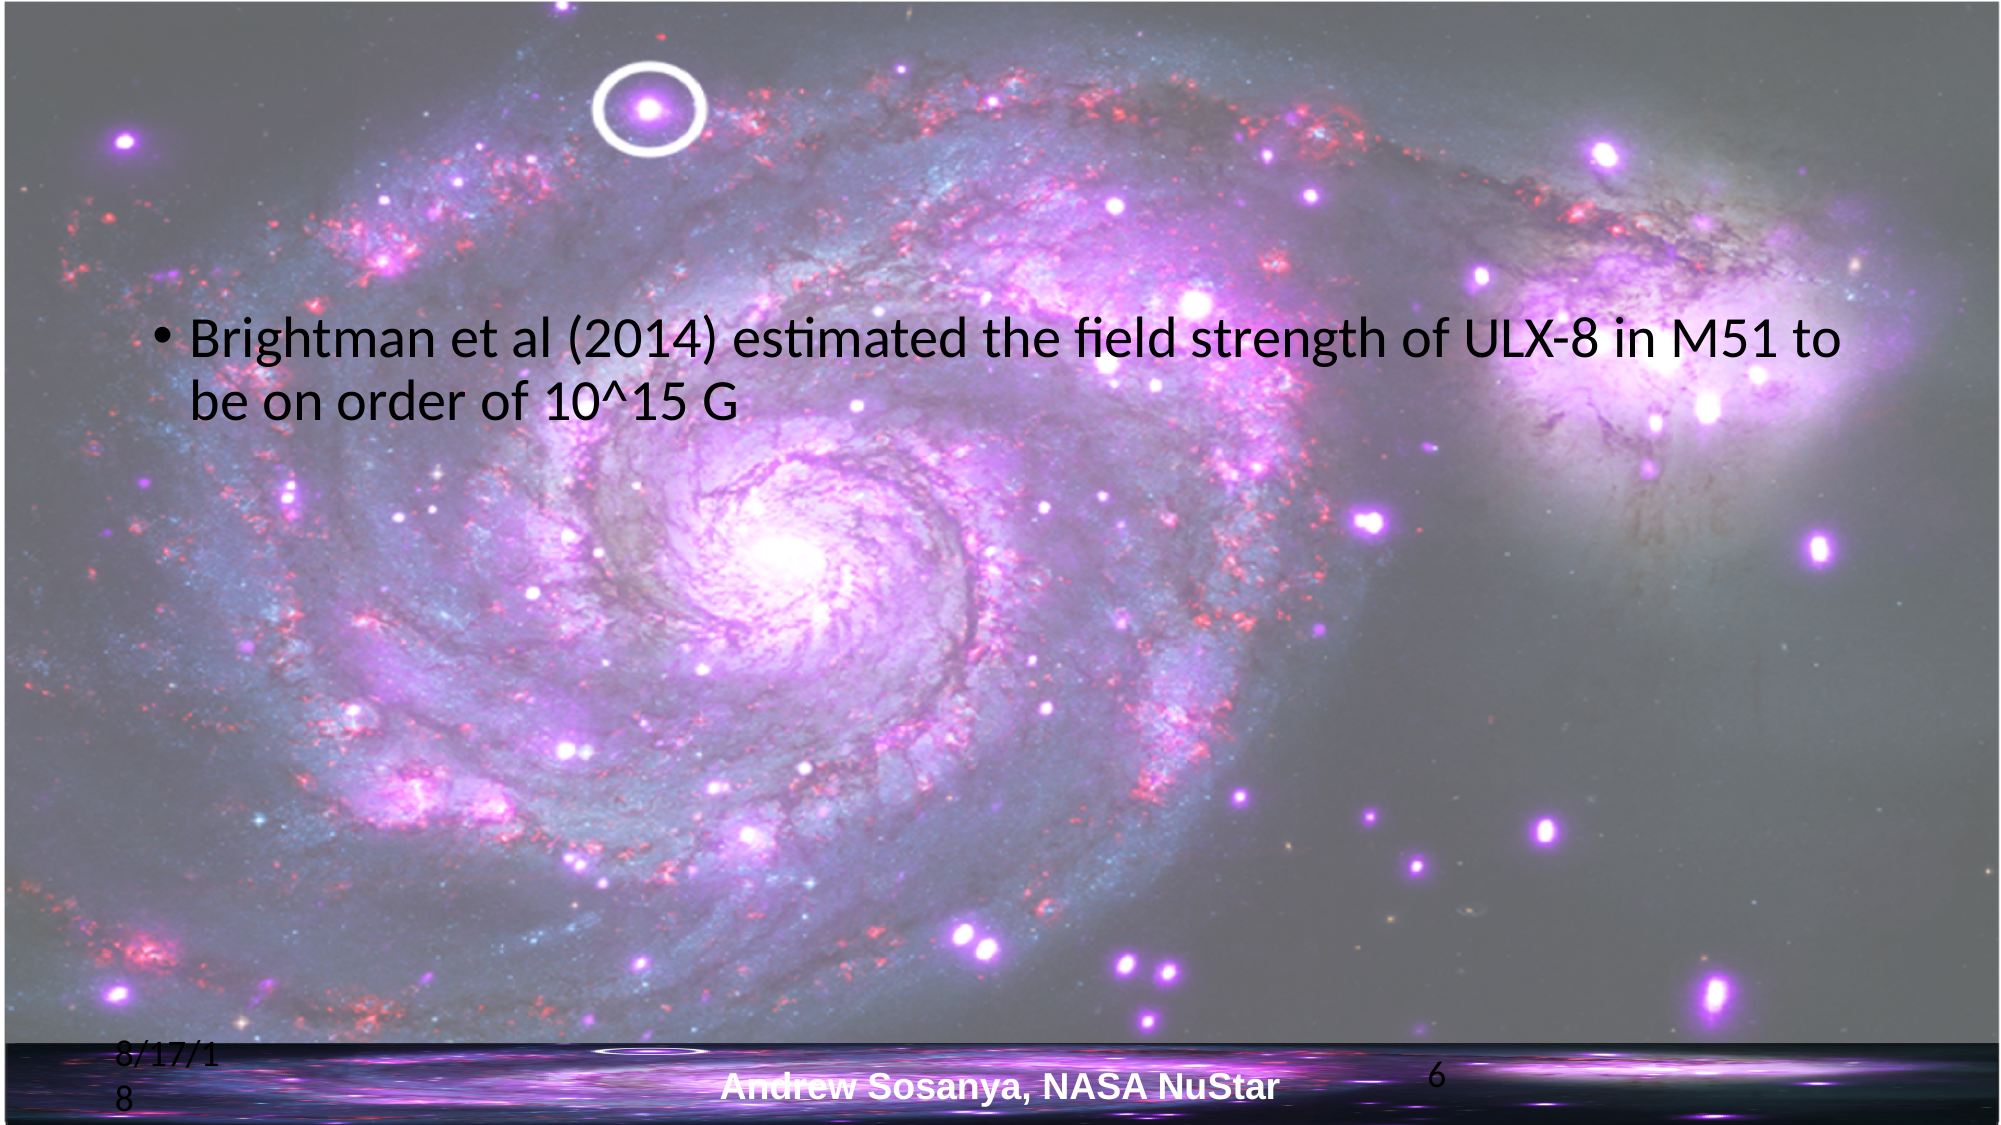

Brightman et al (2014) estimated the field strength of ULX-8 in M51 to be on order of 10^15 G

8/17/18
6